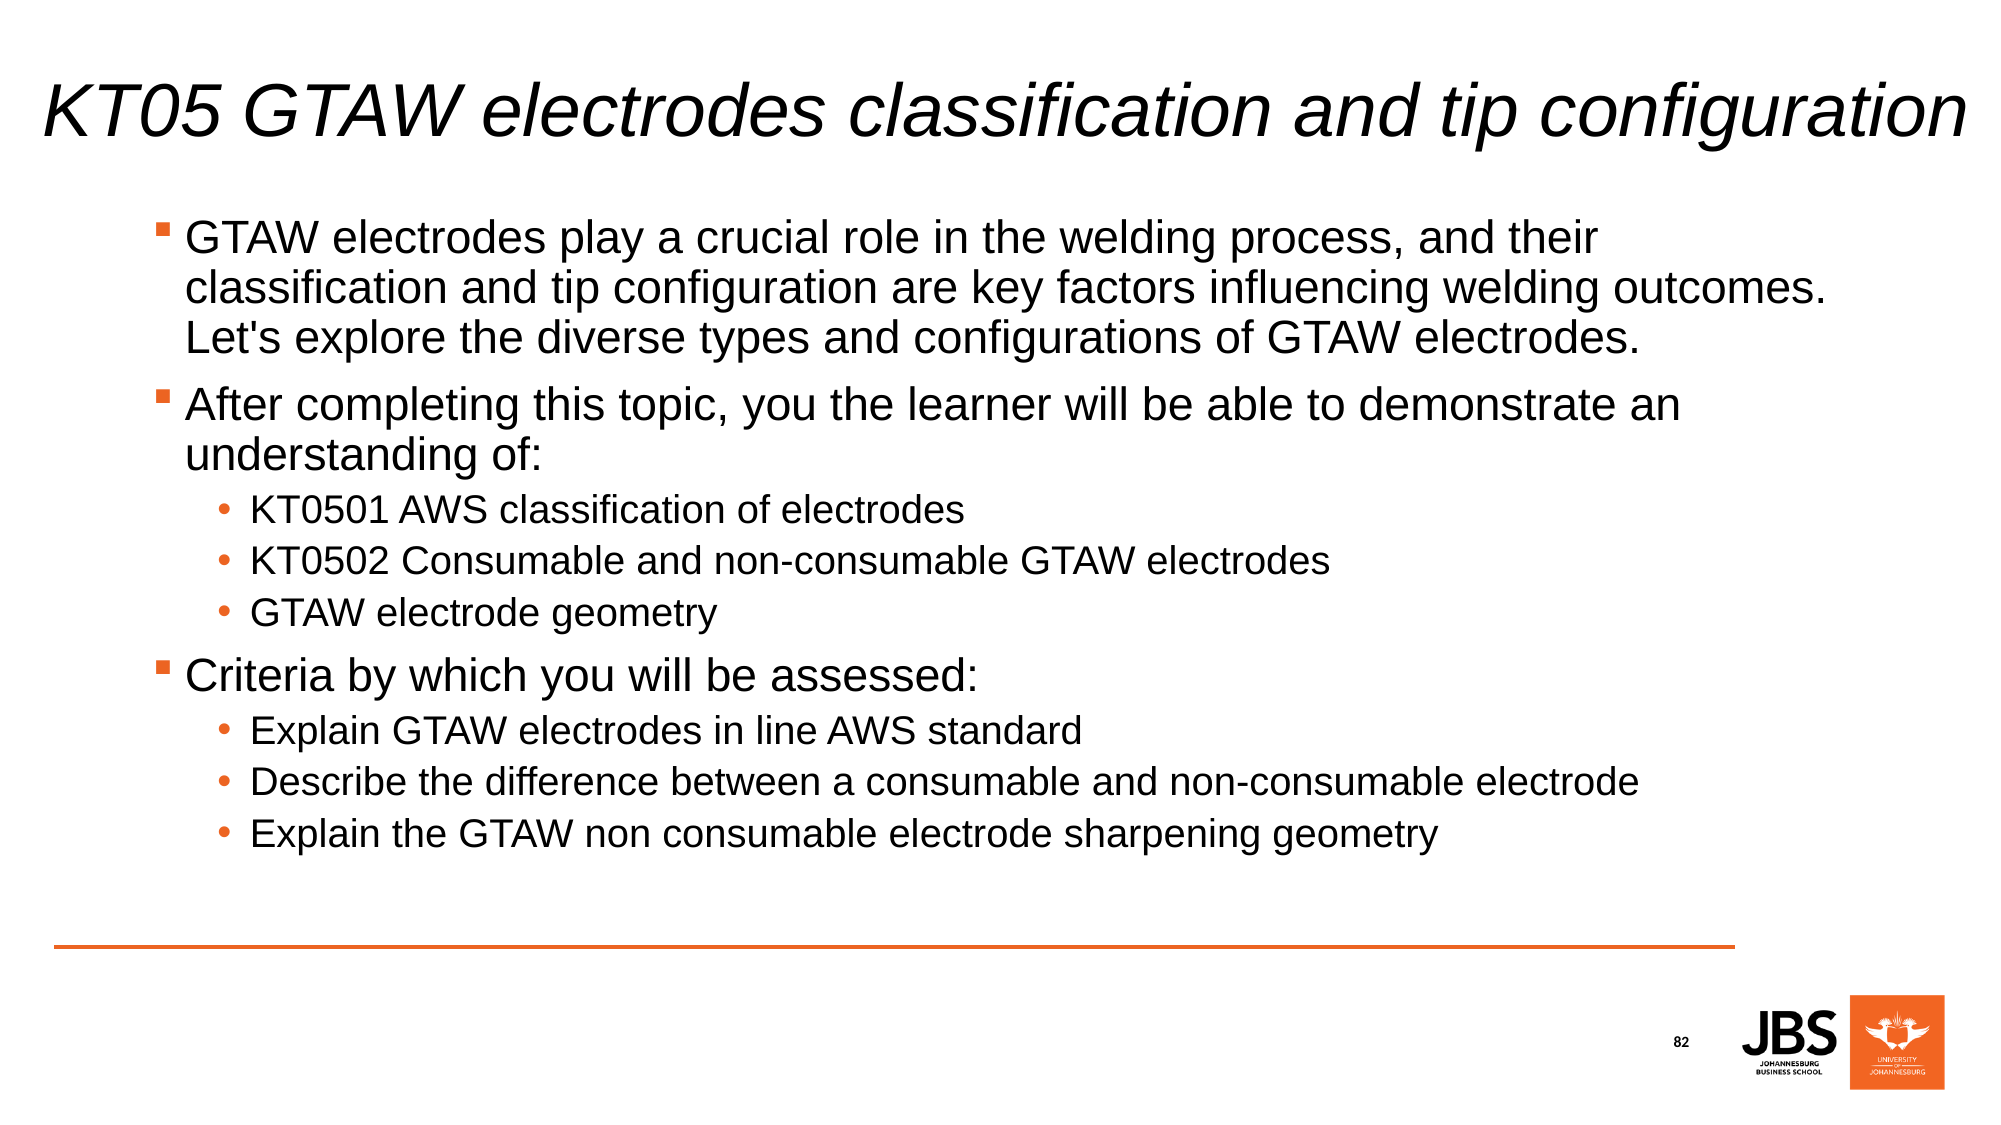

# KT05 GTAW electrodes classification and tip configuration
GTAW electrodes play a crucial role in the welding process, and their classification and tip configuration are key factors influencing welding outcomes. Let's explore the diverse types and configurations of GTAW electrodes.
After completing this topic, you the learner will be able to demonstrate an understanding of:
KT0501 AWS classification of electrodes
KT0502 Consumable and non-consumable GTAW electrodes
GTAW electrode geometry
Criteria by which you will be assessed:
Explain GTAW electrodes in line AWS standard
Describe the difference between a consumable and non-consumable electrode
Explain the GTAW non consumable electrode sharpening geometry